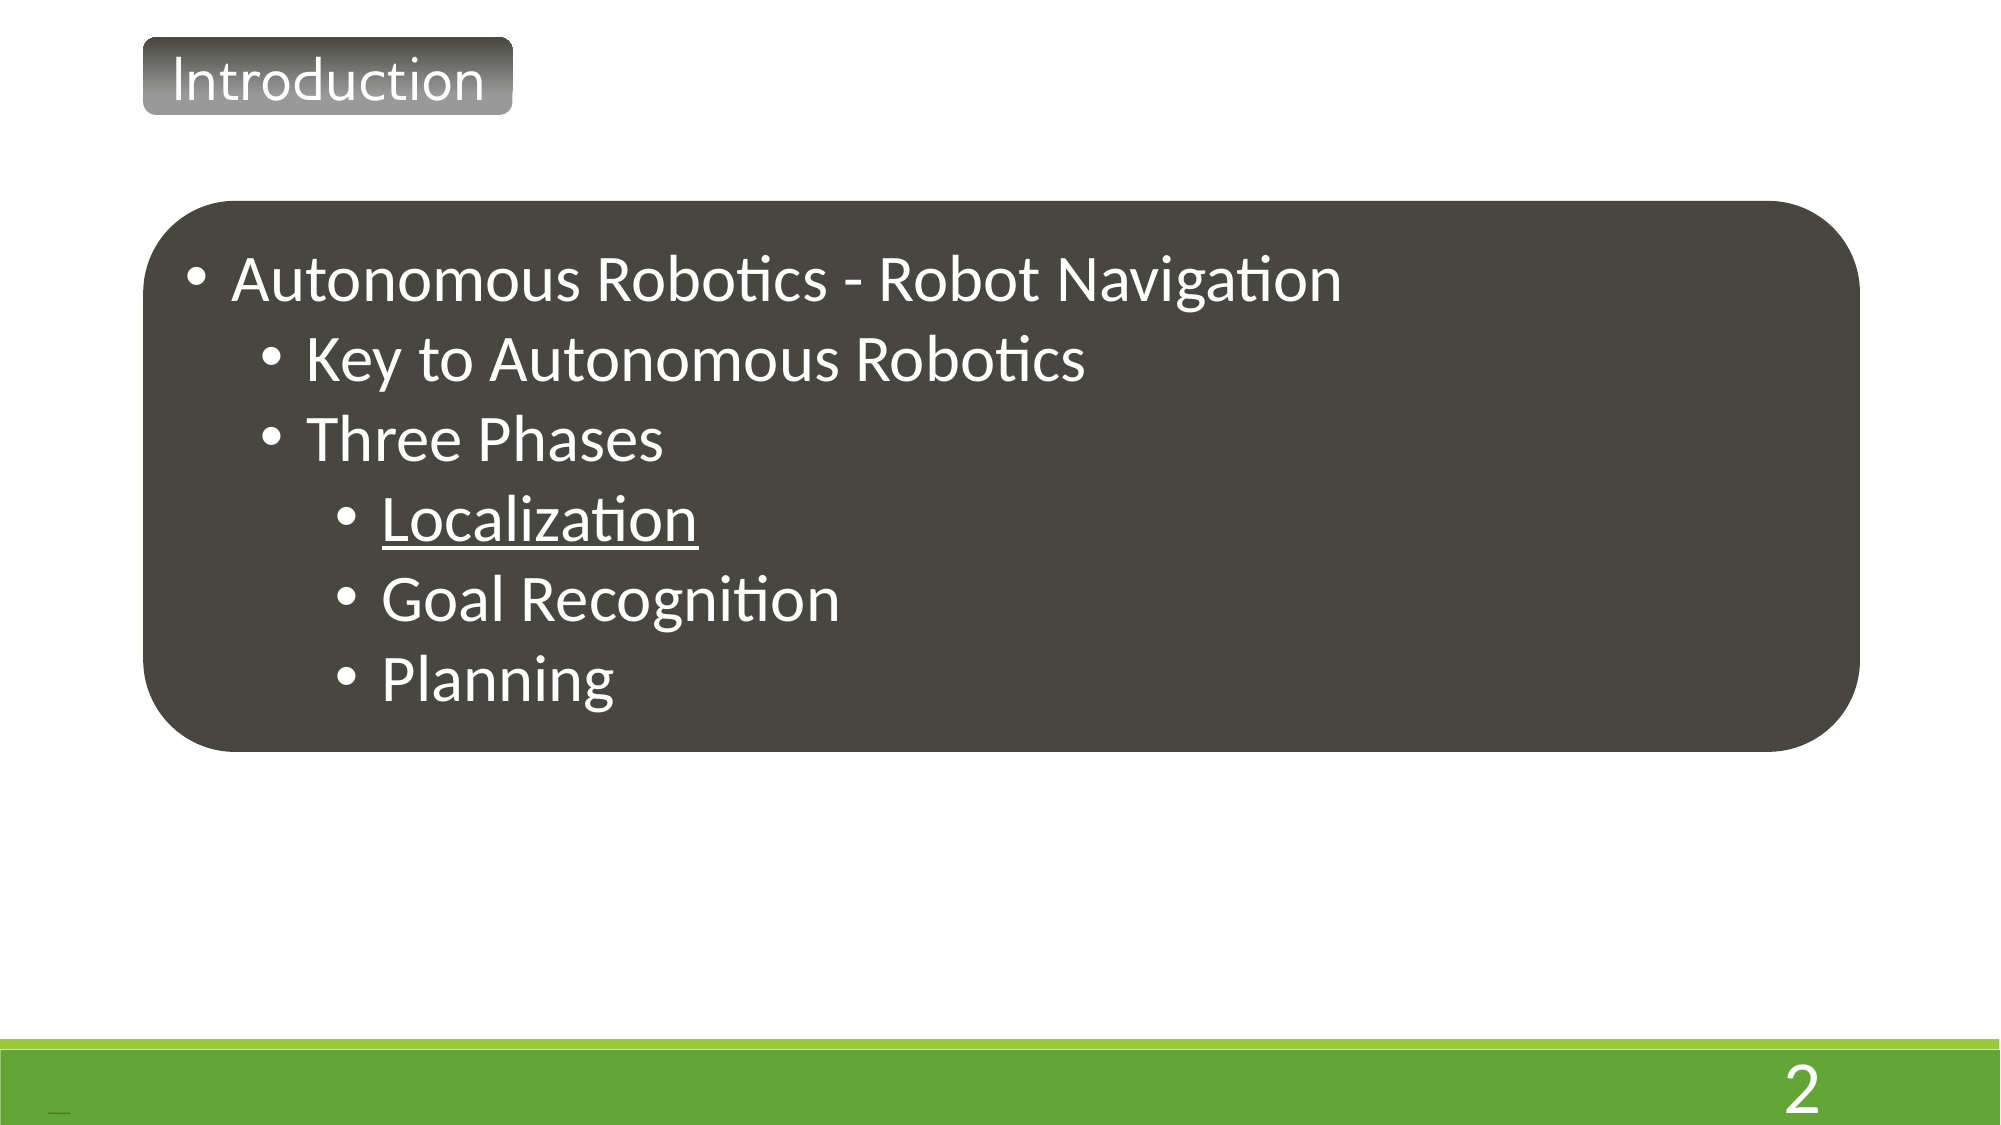

Introduction

Autonomous Robotics - Robot Navigation
Key to Autonomous Robotics
Three Phases
Localization
Goal Recognition
Planning

2
Free PowerPoint Templates